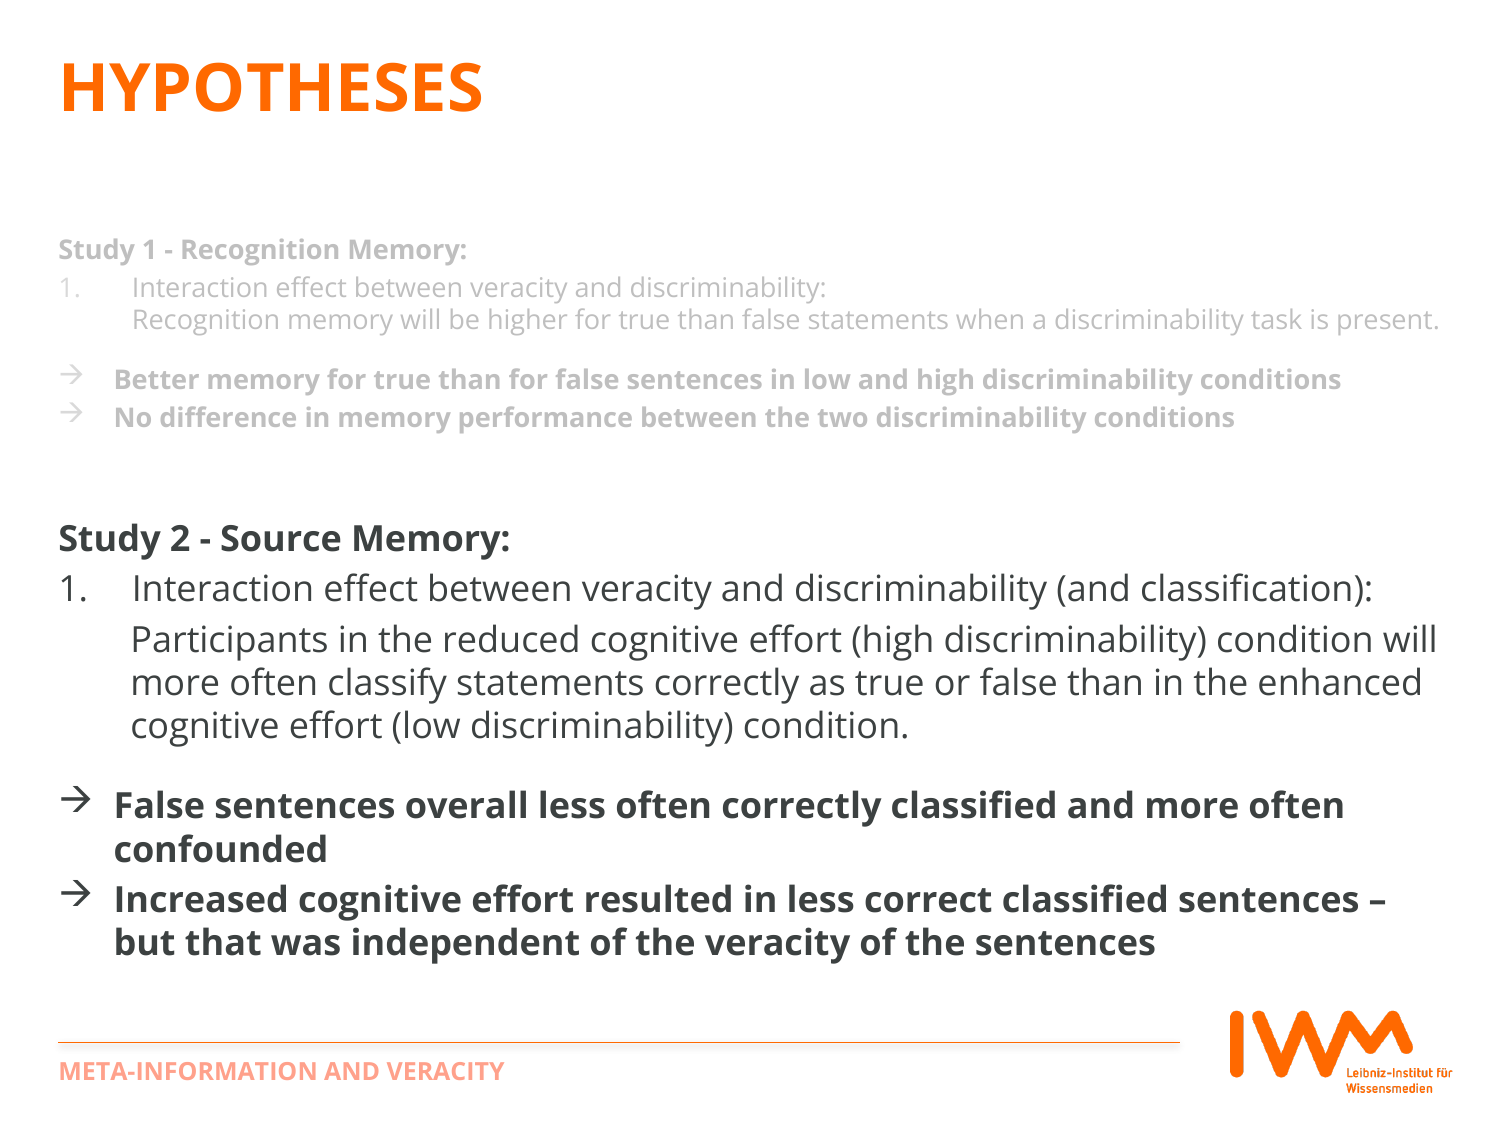

# Hypotheses
Study 1 - Recognition Memory:
Interaction effect between veracity and discriminability:
Recognition memory will be higher for true than false statements when a discriminability task is present.

Better memory for true than for false sentences in low and high discriminability conditions
No difference in memory performance between the two discriminability conditions

Study 2 - Source Memory:
Interaction effect between veracity and discriminability (and classification):
	Participants in the reduced cognitive effort (high discriminability) condition will more often classify statements correctly as true or false than in the enhanced cognitive effort (low discriminability) condition.

False sentences overall less often correctly classified and more often confounded
Increased cognitive effort resulted in less correct classified sentences – but that was independent of the veracity of the sentences
Meta-Information and Veracity